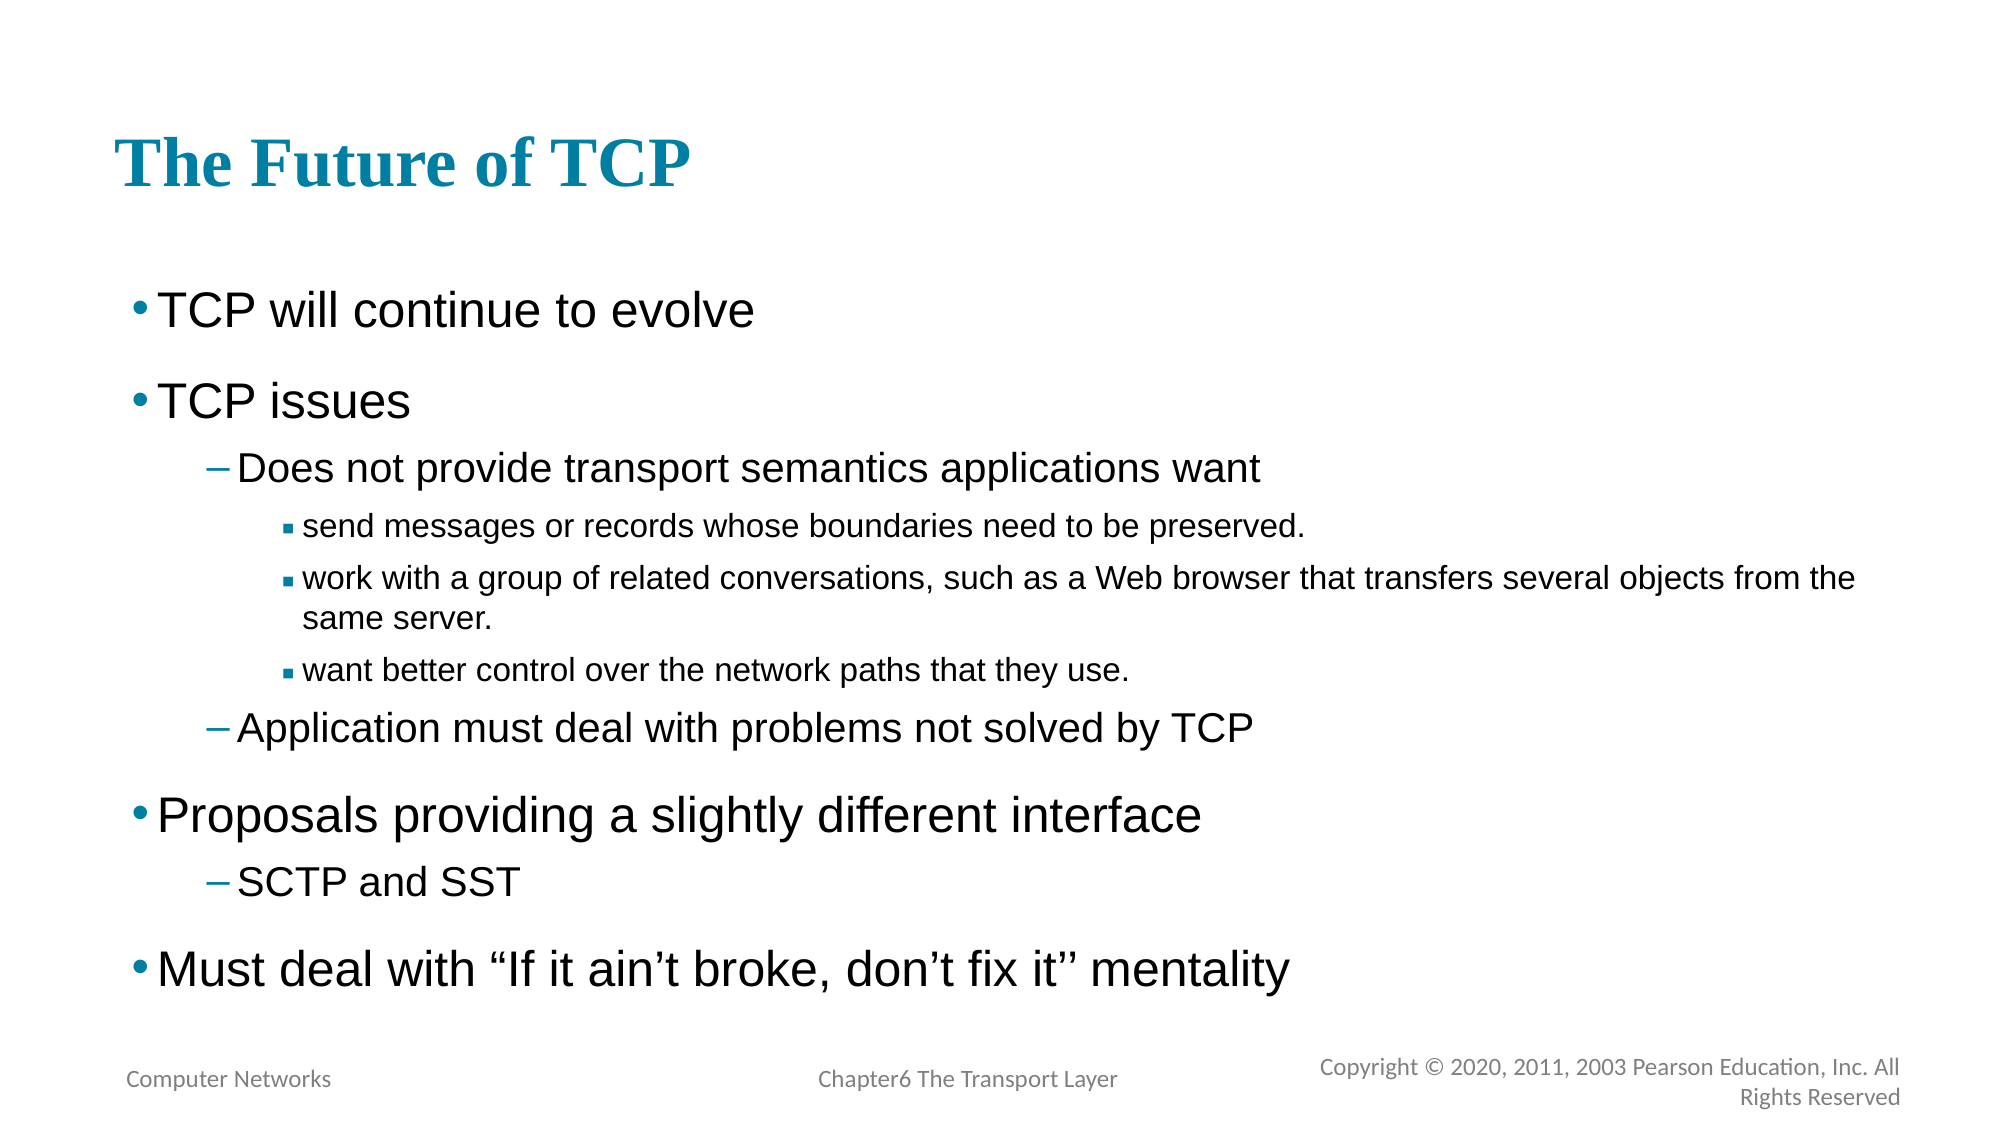

# The Future of TCP
TCP will continue to evolve
TCP issues
Does not provide transport semantics applications want
send messages or records whose boundaries need to be preserved.
work with a group of related conversations, such as a Web browser that transfers several objects from the same server.
want better control over the network paths that they use.
Application must deal with problems not solved by TCP
Proposals providing a slightly different interface
SCTP and SST
Must deal with “If it ain’t broke, don’t fix it’’ mentality